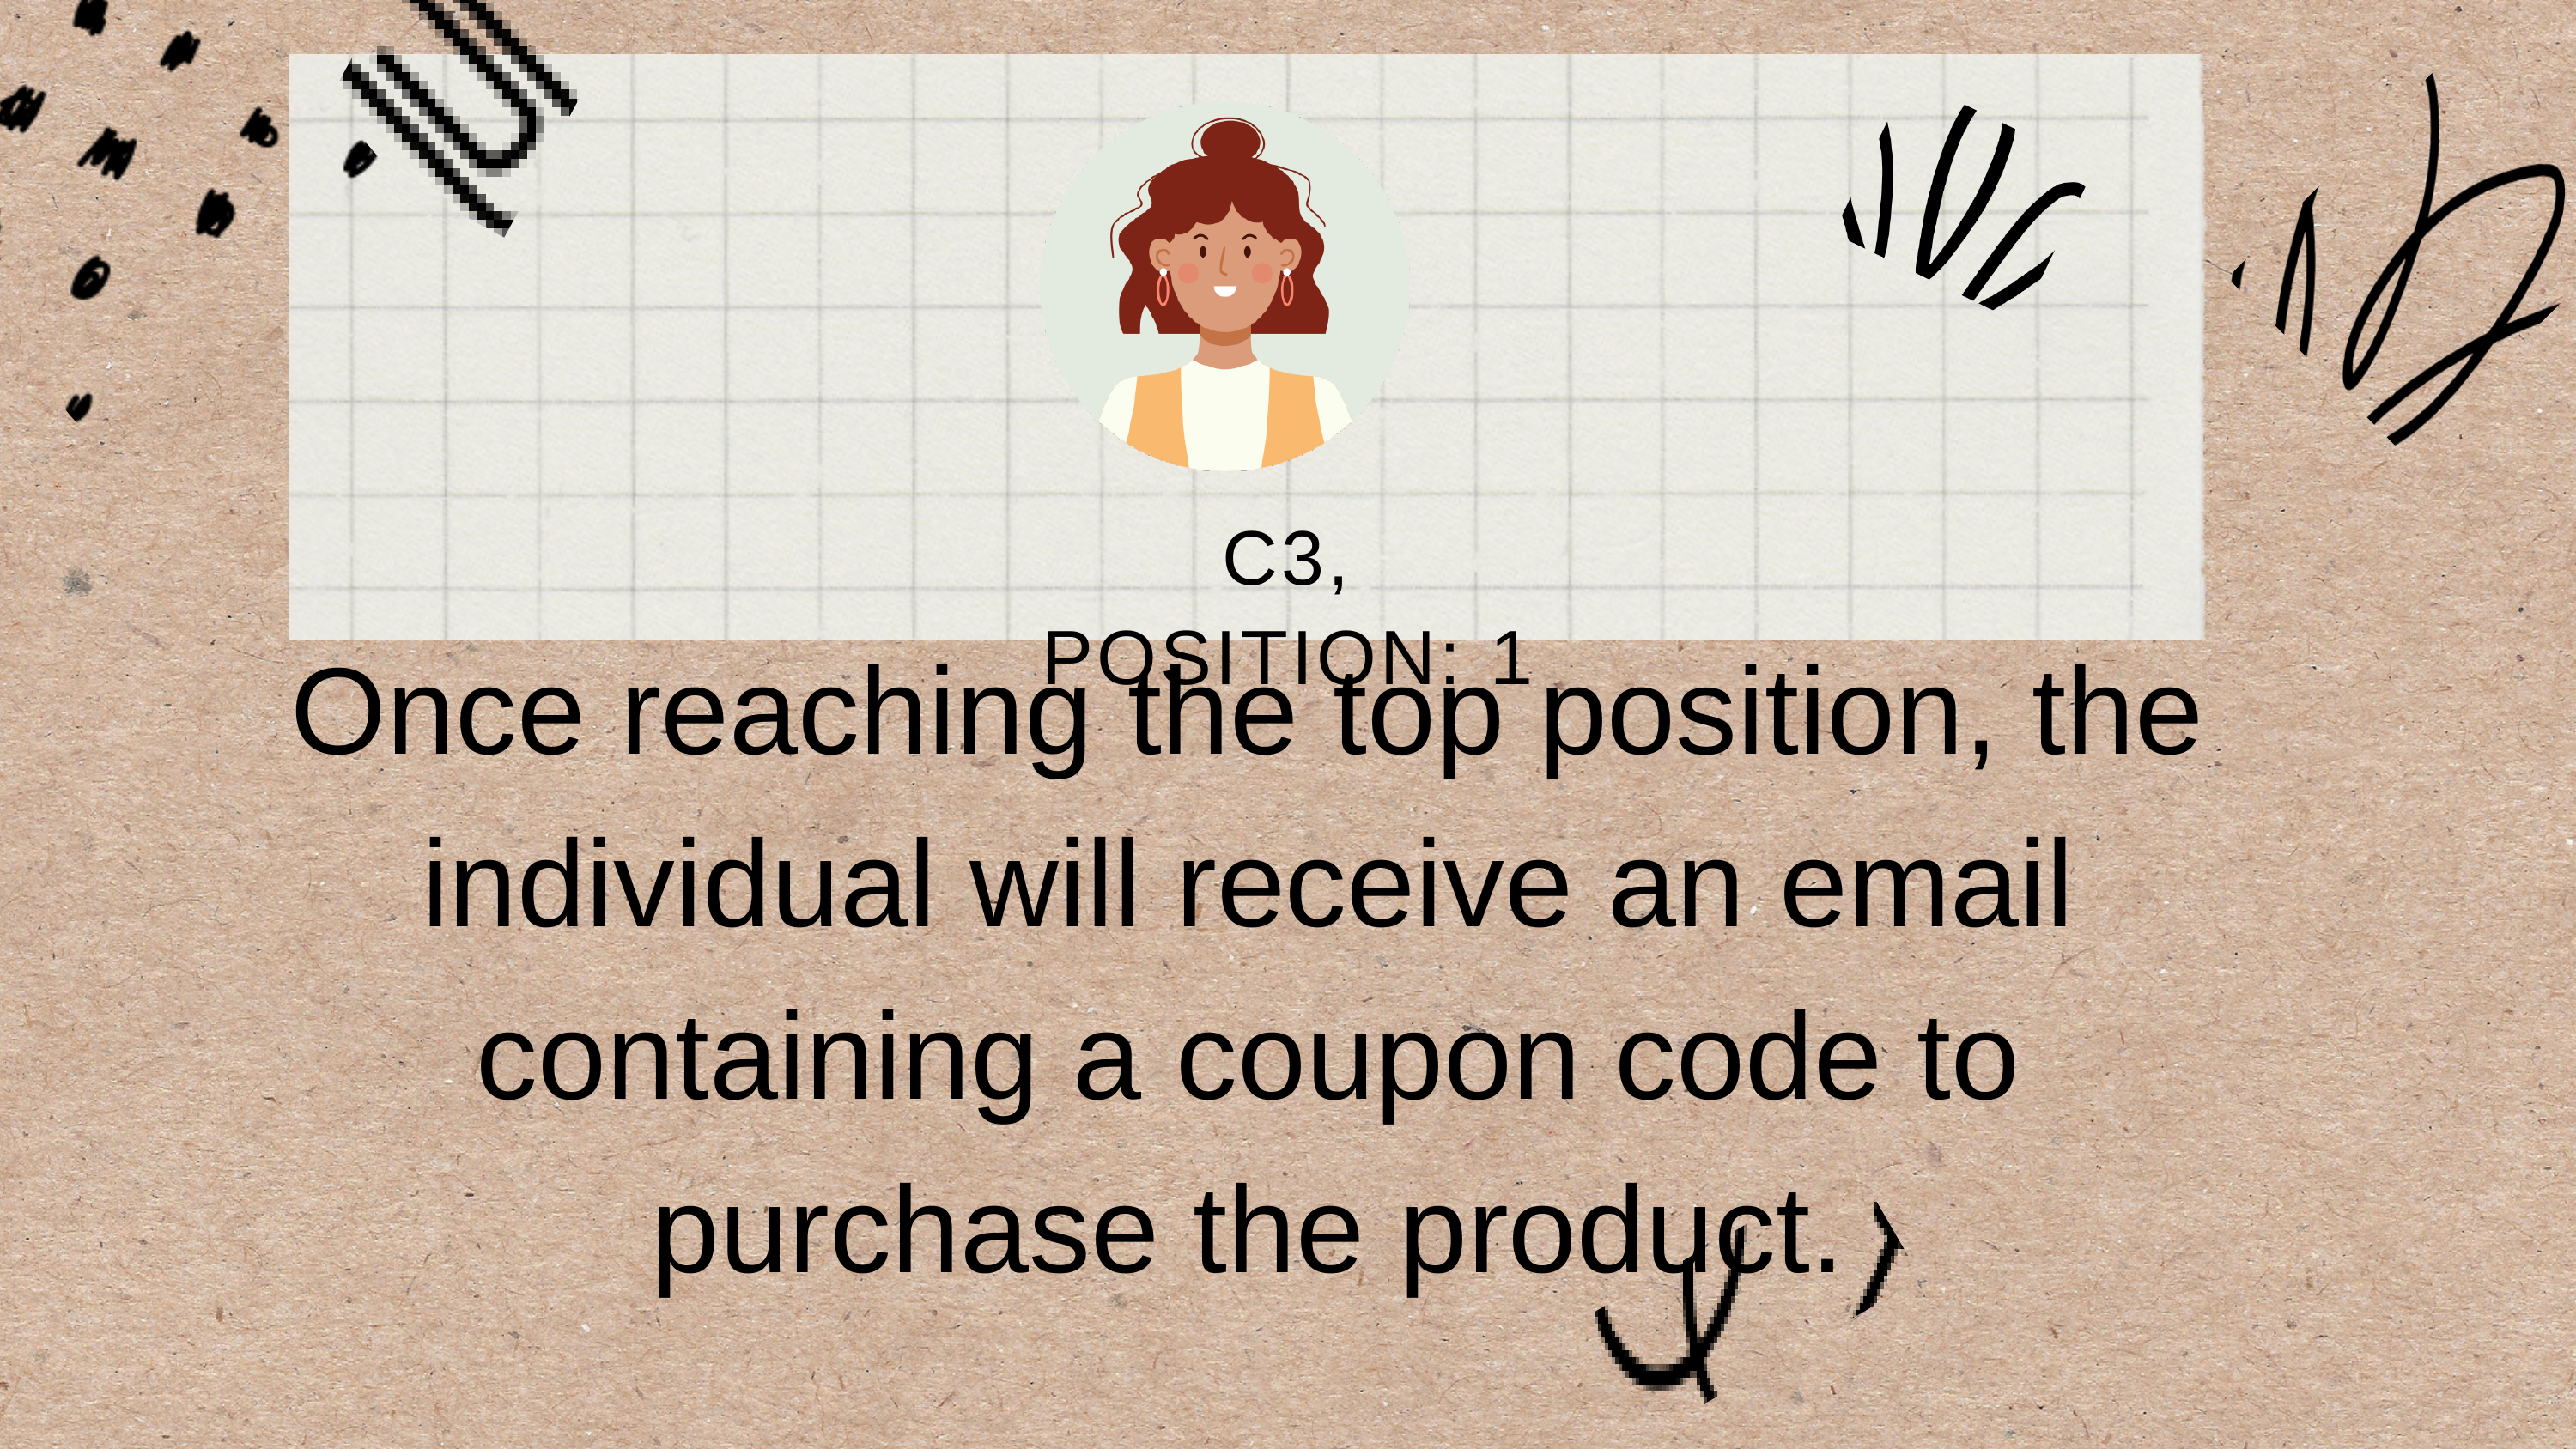

C3, POSITION: 1

Once reaching the top position, the individual will receive an email containing a coupon code to purchase the product.